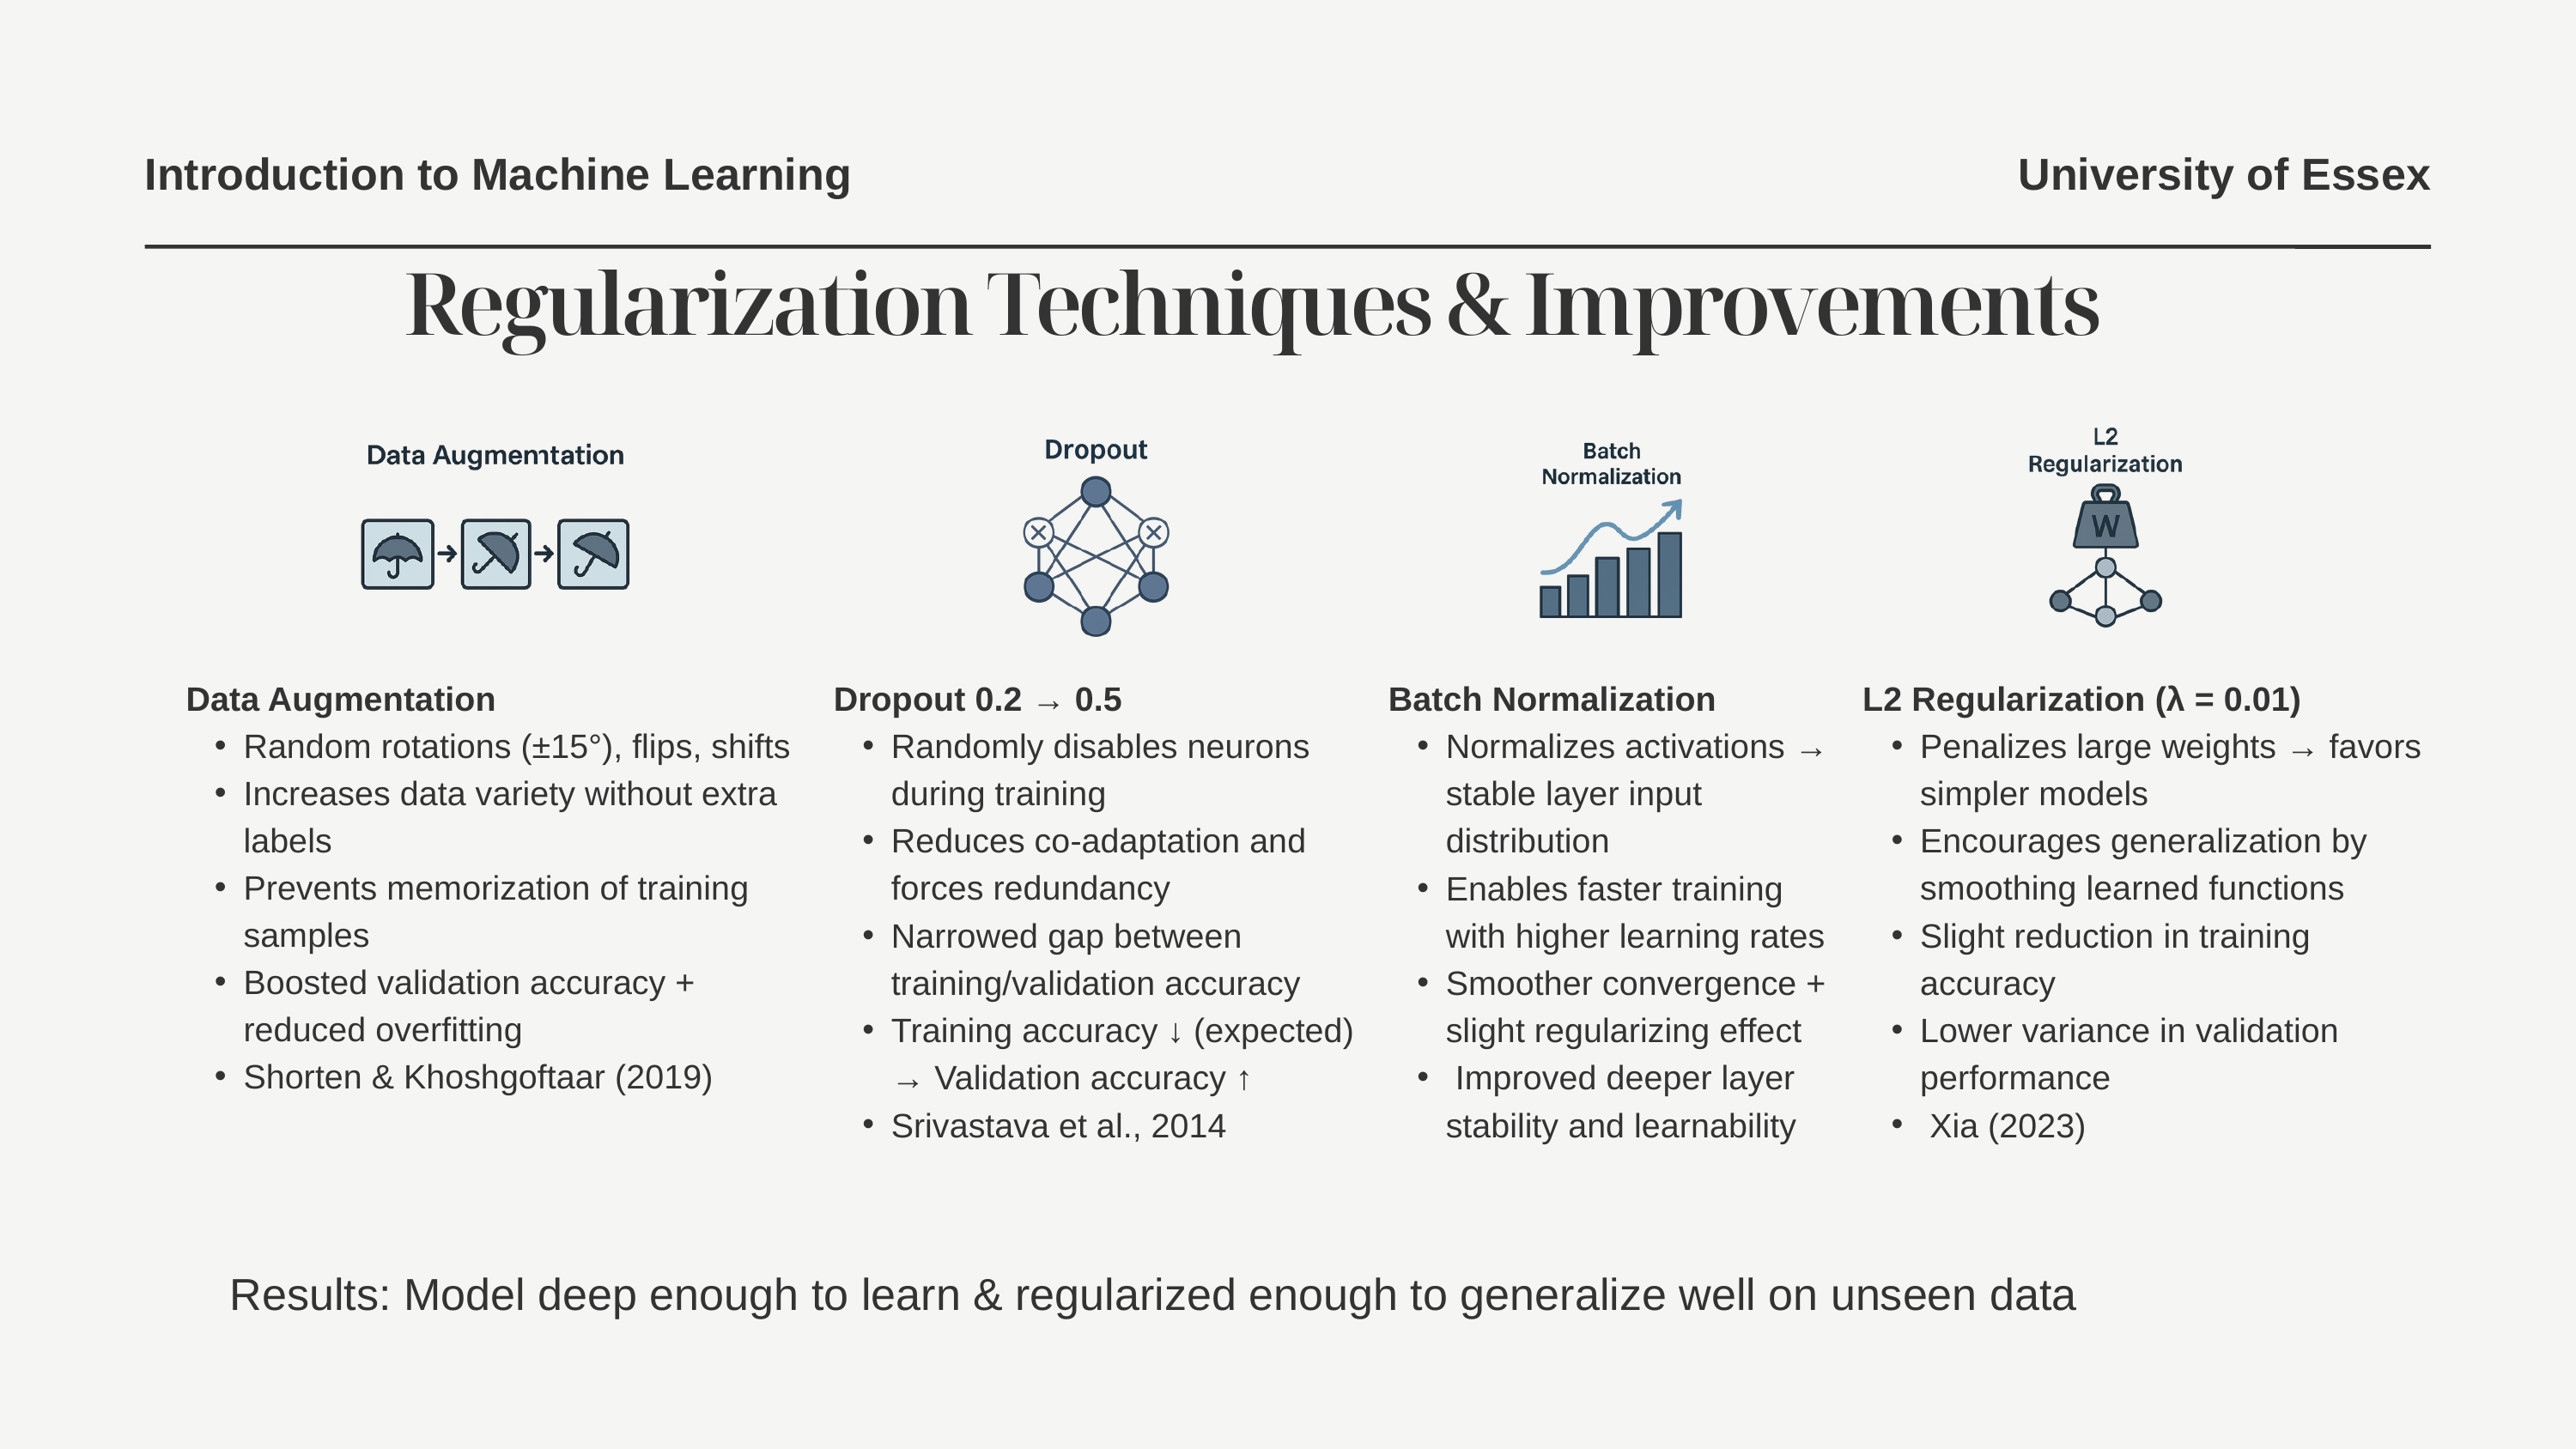

Introduction to Machine Learning
University of Essex

 Regularization Techniques & Improvements

Data Augmentation
Random rotations (±15°), flips, shifts
Increases data variety without extra labels
Prevents memorization of training samples
Boosted validation accuracy + reduced overfitting
Shorten & Khoshgoftaar (2019)
Dropout 0.2 → 0.5
Randomly disables neurons during training
Reduces co-adaptation and forces redundancy
Narrowed gap between training/validation accuracy
Training accuracy ↓ (expected) → Validation accuracy ↑
Srivastava et al., 2014
Batch Normalization
Normalizes activations → stable layer input distribution
Enables faster training with higher learning rates
Smoother convergence + slight regularizing effect
 Improved deeper layer stability and learnability

L2 Regularization (λ = 0.01)
Penalizes large weights → favors simpler models
Encourages generalization by smoothing learned functions
Slight reduction in training accuracy
Lower variance in validation performance
 Xia (2023)
Results: Model deep enough to learn & regularized enough to generalize well on unseen data